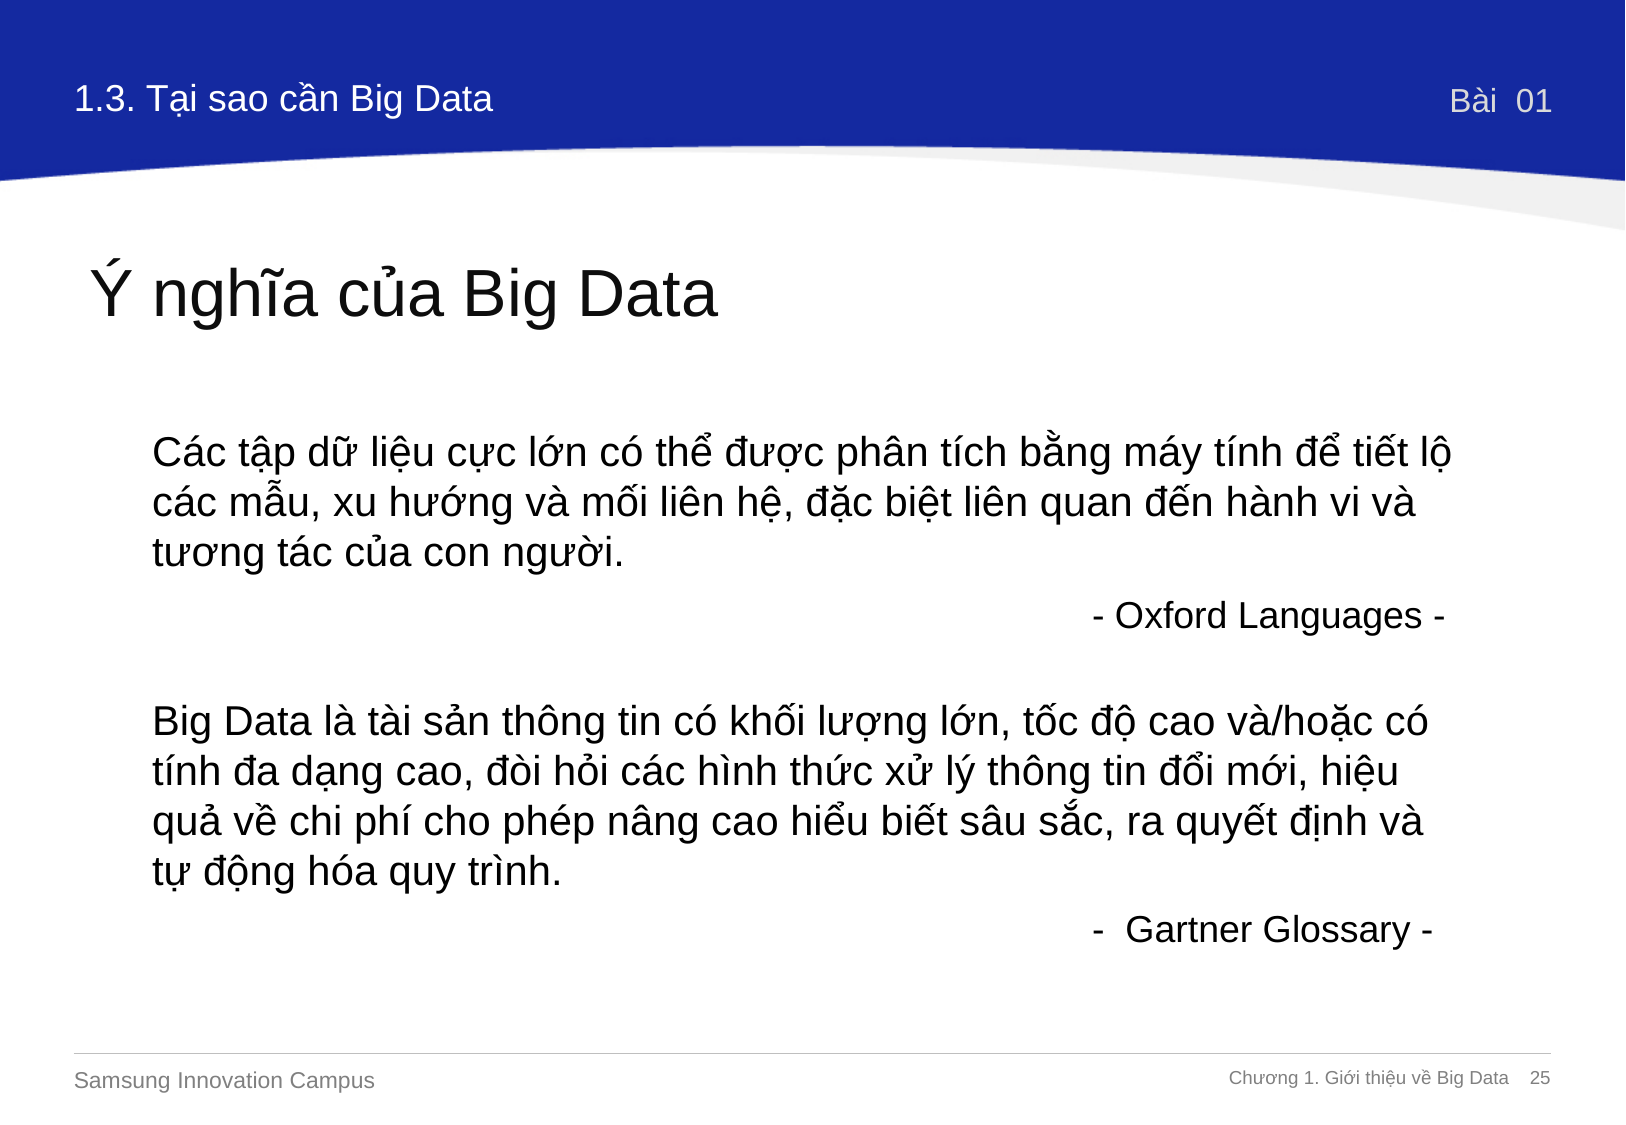

1.3. Tại sao cần Big Data
Bài  01
Ý nghĩa của Big Data
Các tập dữ liệu cực lớn có thể được phân tích bằng máy tính để tiết lộ các mẫu, xu hướng và mối liên hệ, đặc biệt liên quan đến hành vi và tương tác của con người.
- Oxford Languages -
Big Data là tài sản thông tin có khối lượng lớn, tốc độ cao và/hoặc có tính đa dạng cao, đòi hỏi các hình thức xử lý thông tin đổi mới, hiệu quả về chi phí cho phép nâng cao hiểu biết sâu sắc, ra quyết định và tự động hóa quy trình.
-  Gartner Glossary -